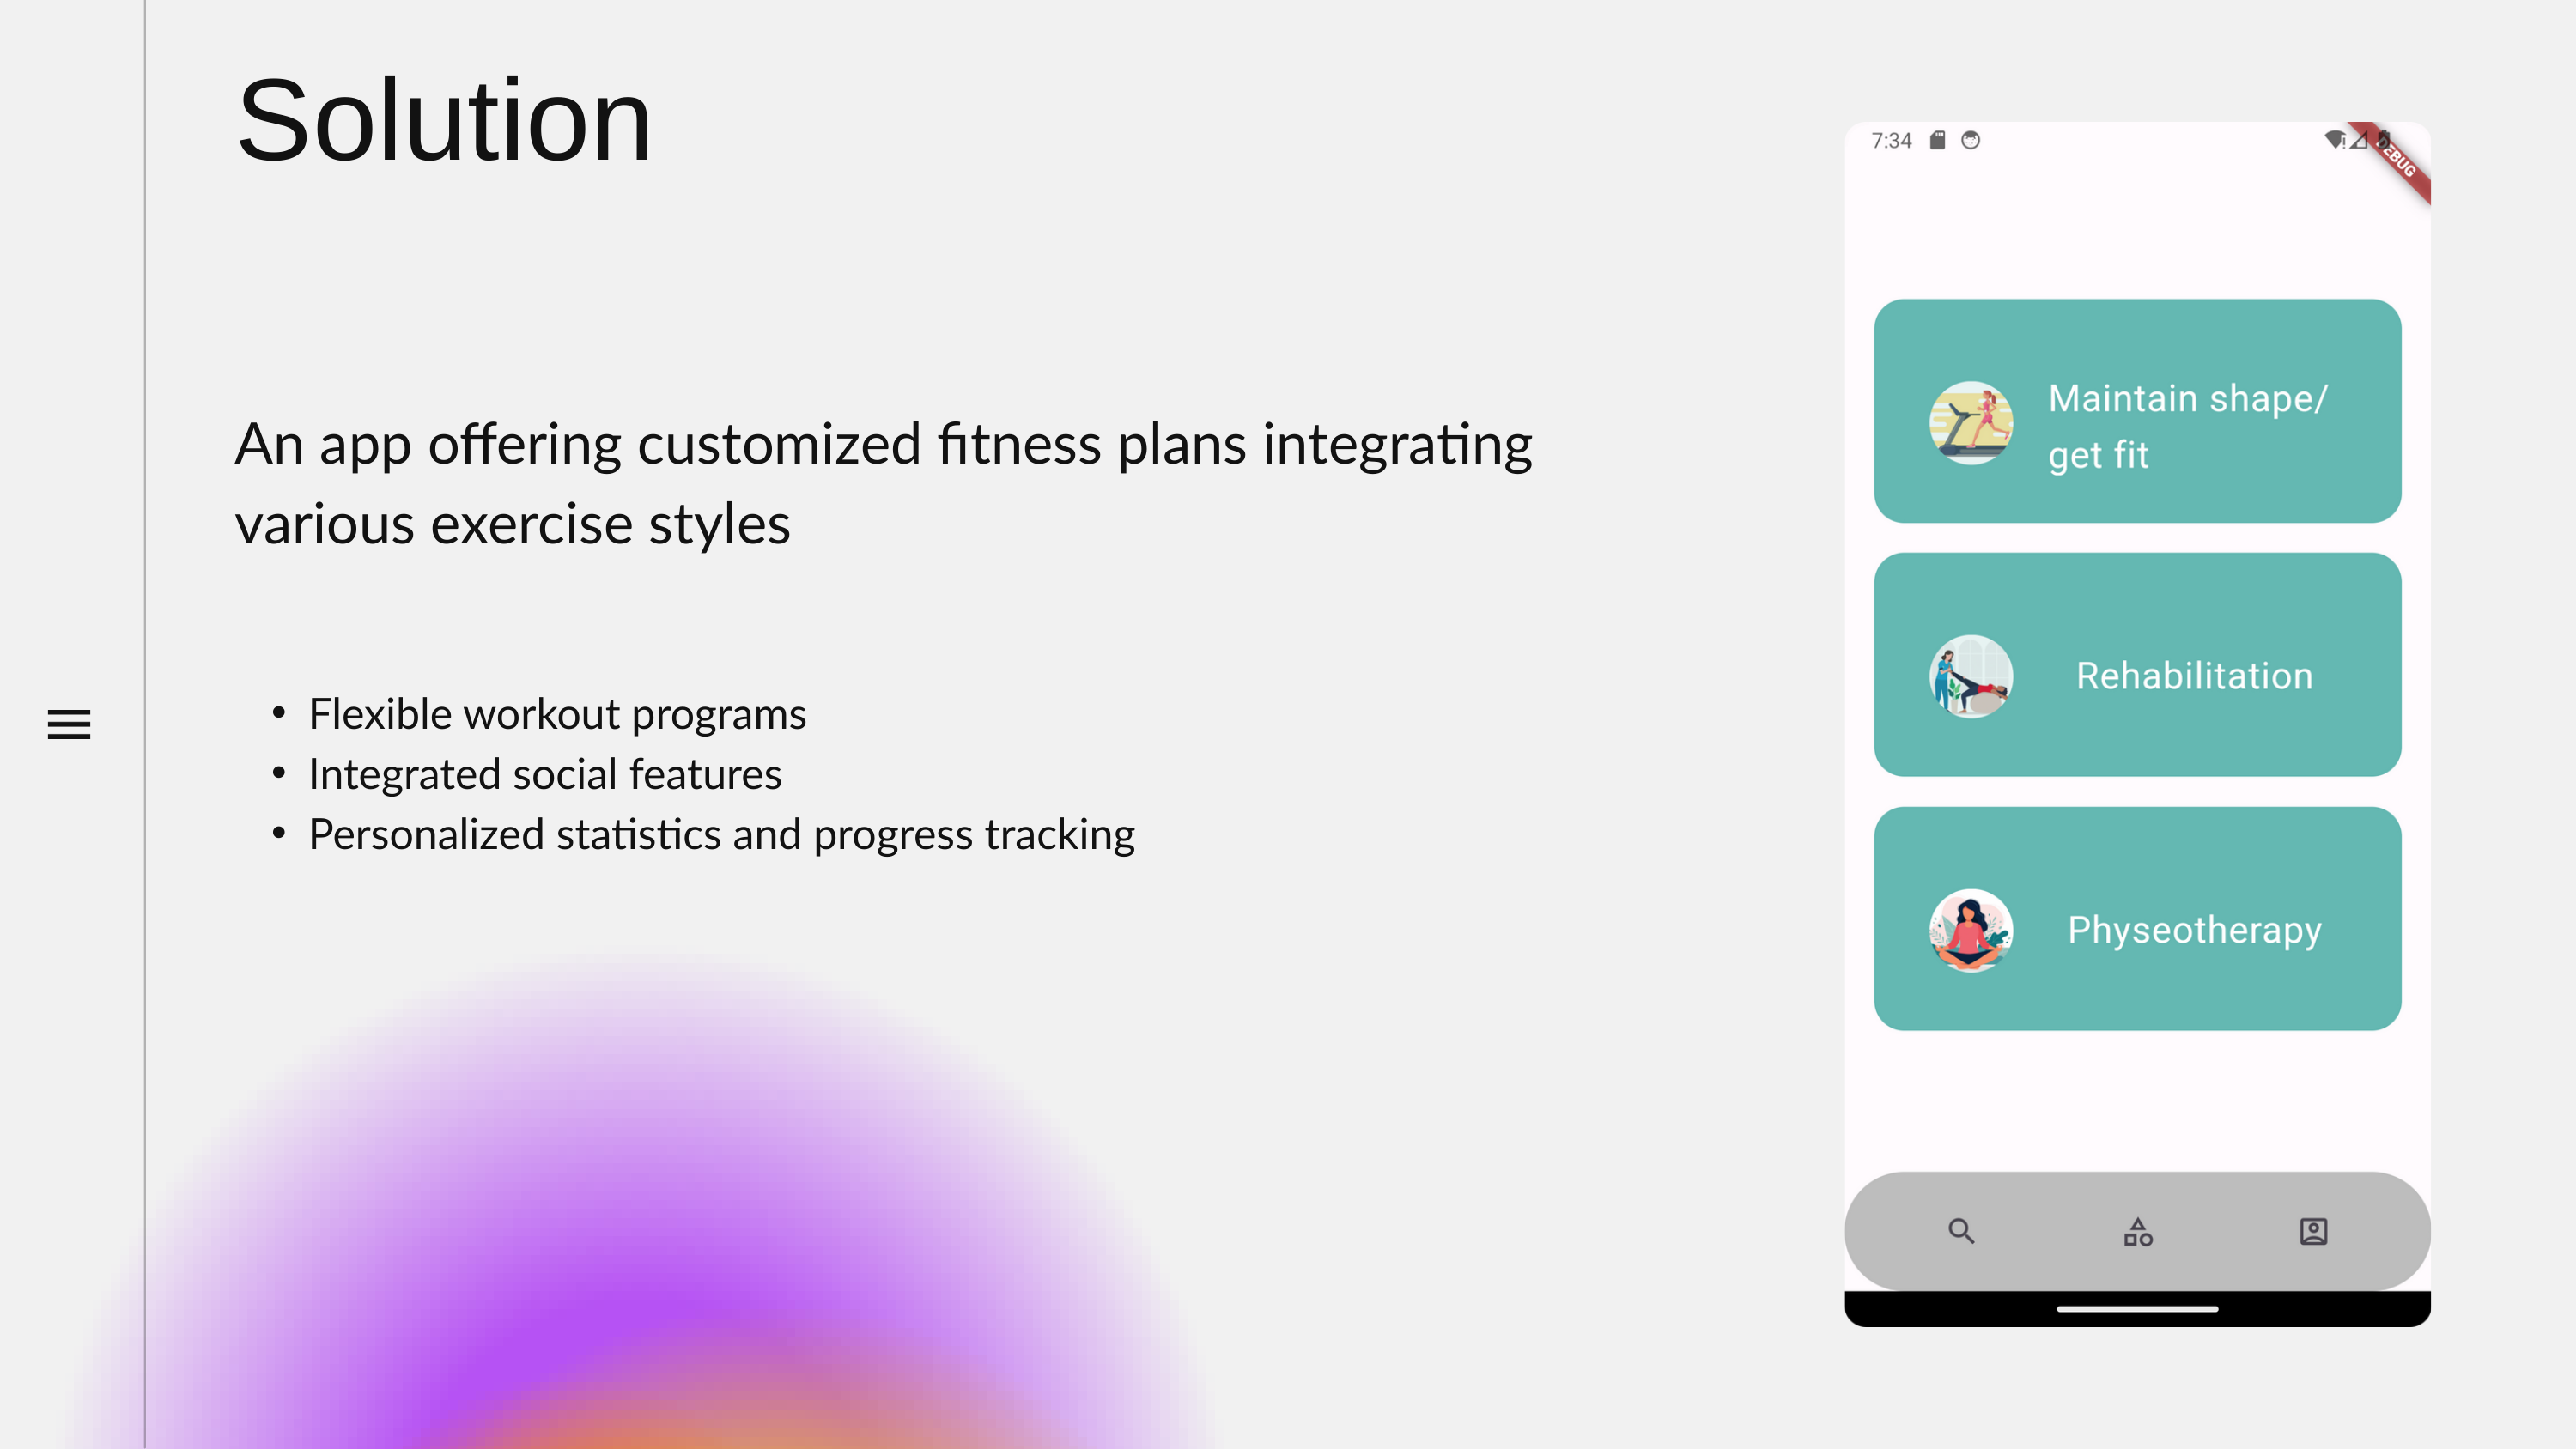

Solution

An app offering customized fitness plans integrating various exercise styles

Flexible workout programs
Integrated social features
Personalized statistics and progress tracking